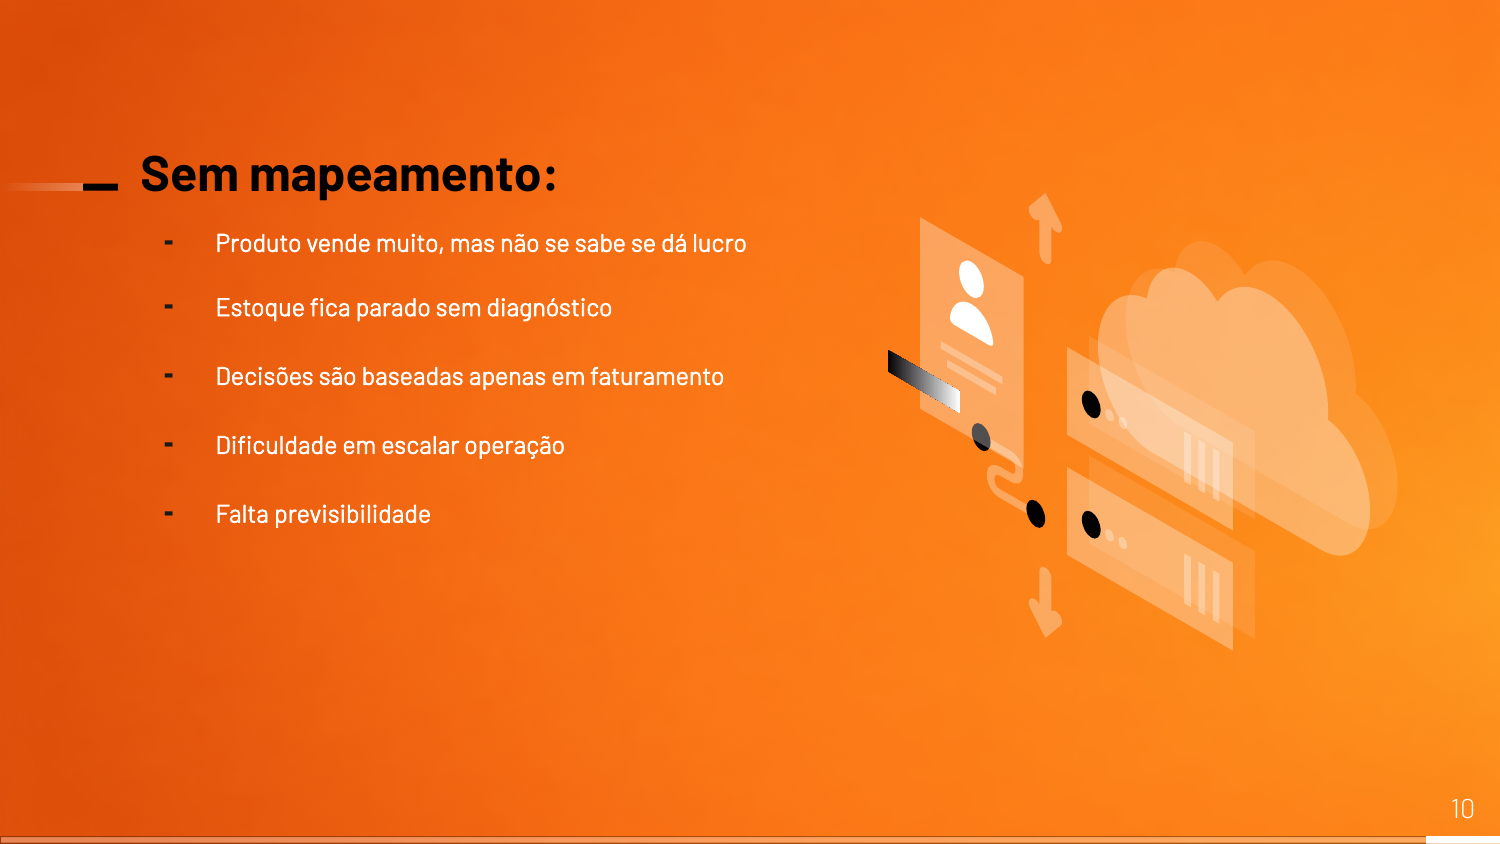

# Sem mapeamento:

Produto vende muito, mas não se sabe se dá lucro
Estoque fica parado sem diagnóstico
Decisões são baseadas apenas em faturamento
Dificuldade em escalar operação
Falta previsibilidade

10